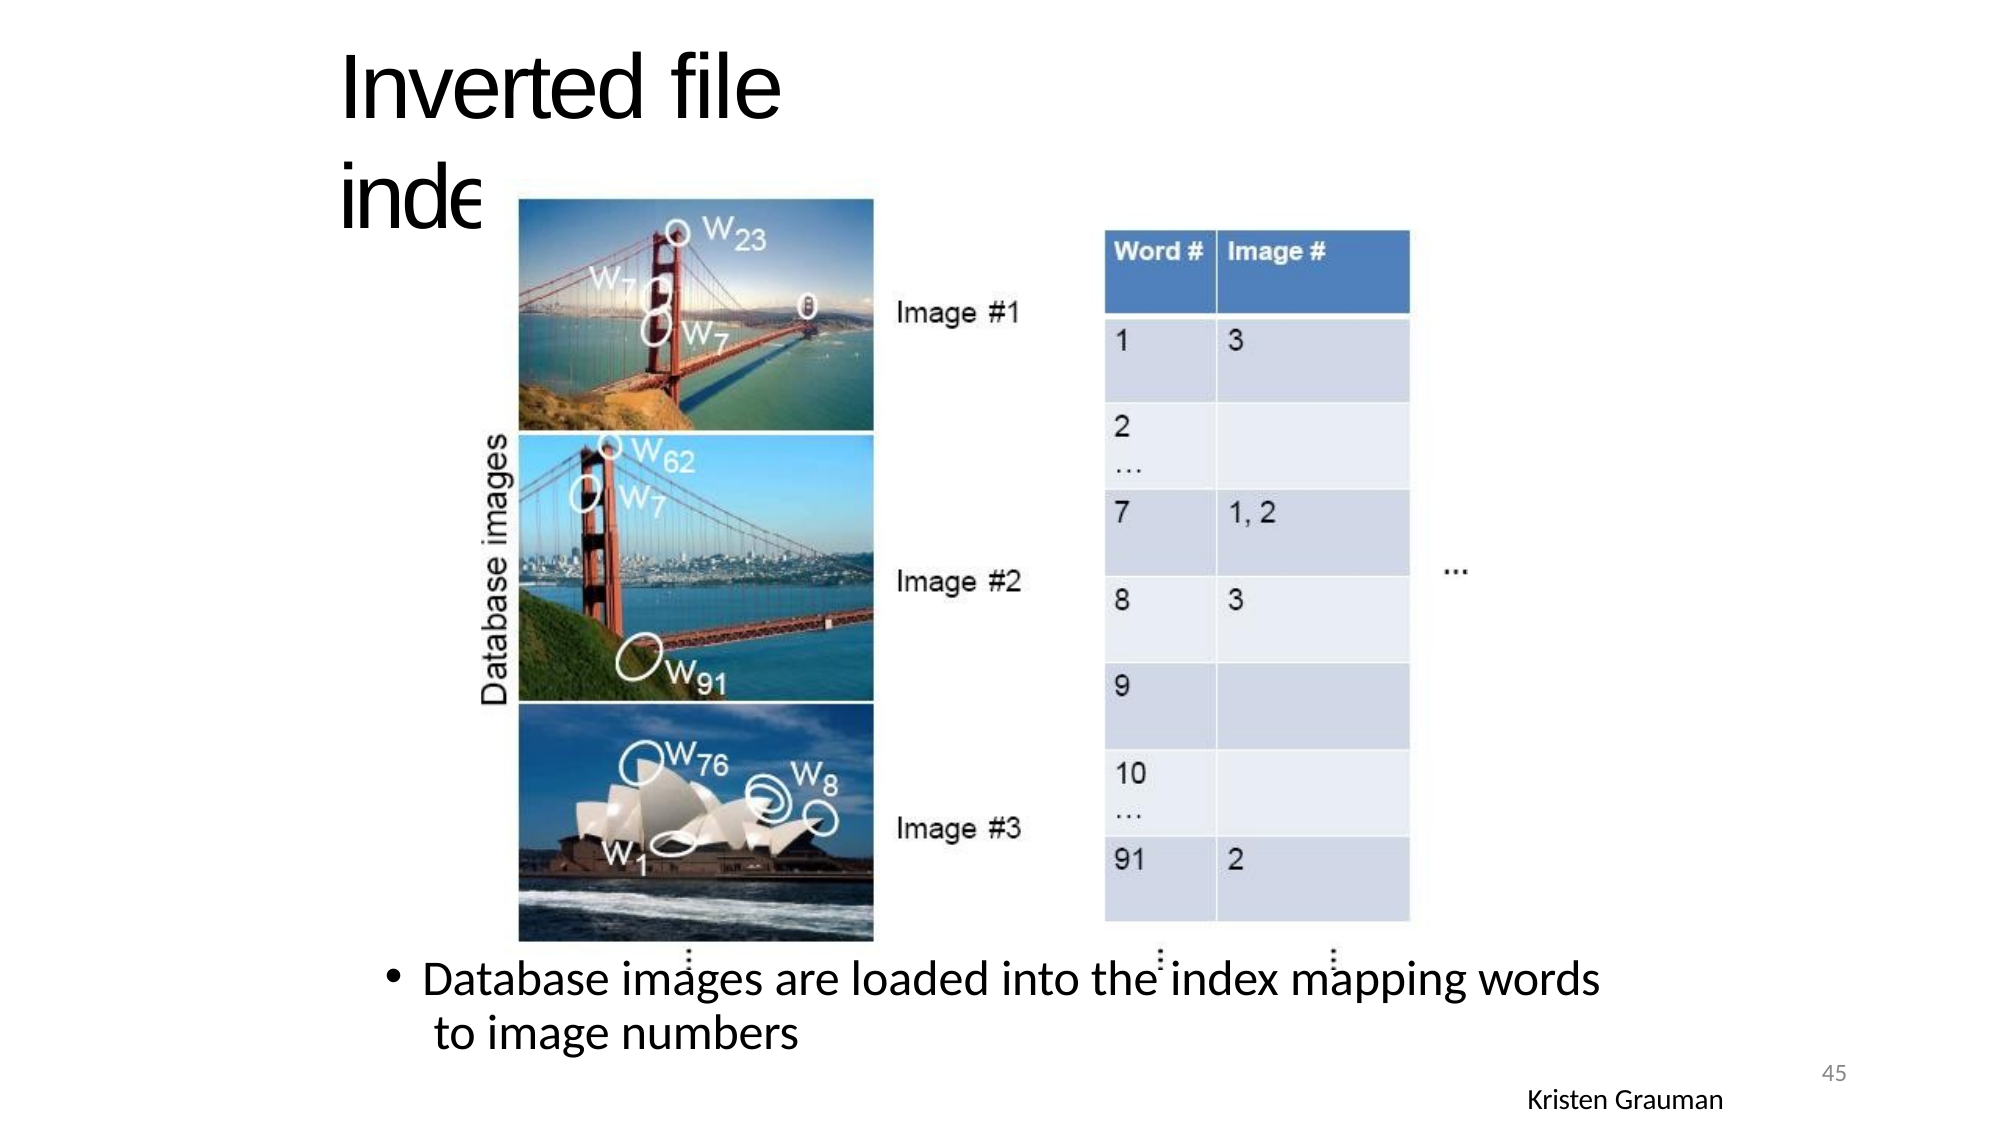

# Inverted file index

Database images are loaded into the index mapping words  to image numbers
45
Kristen Grauman